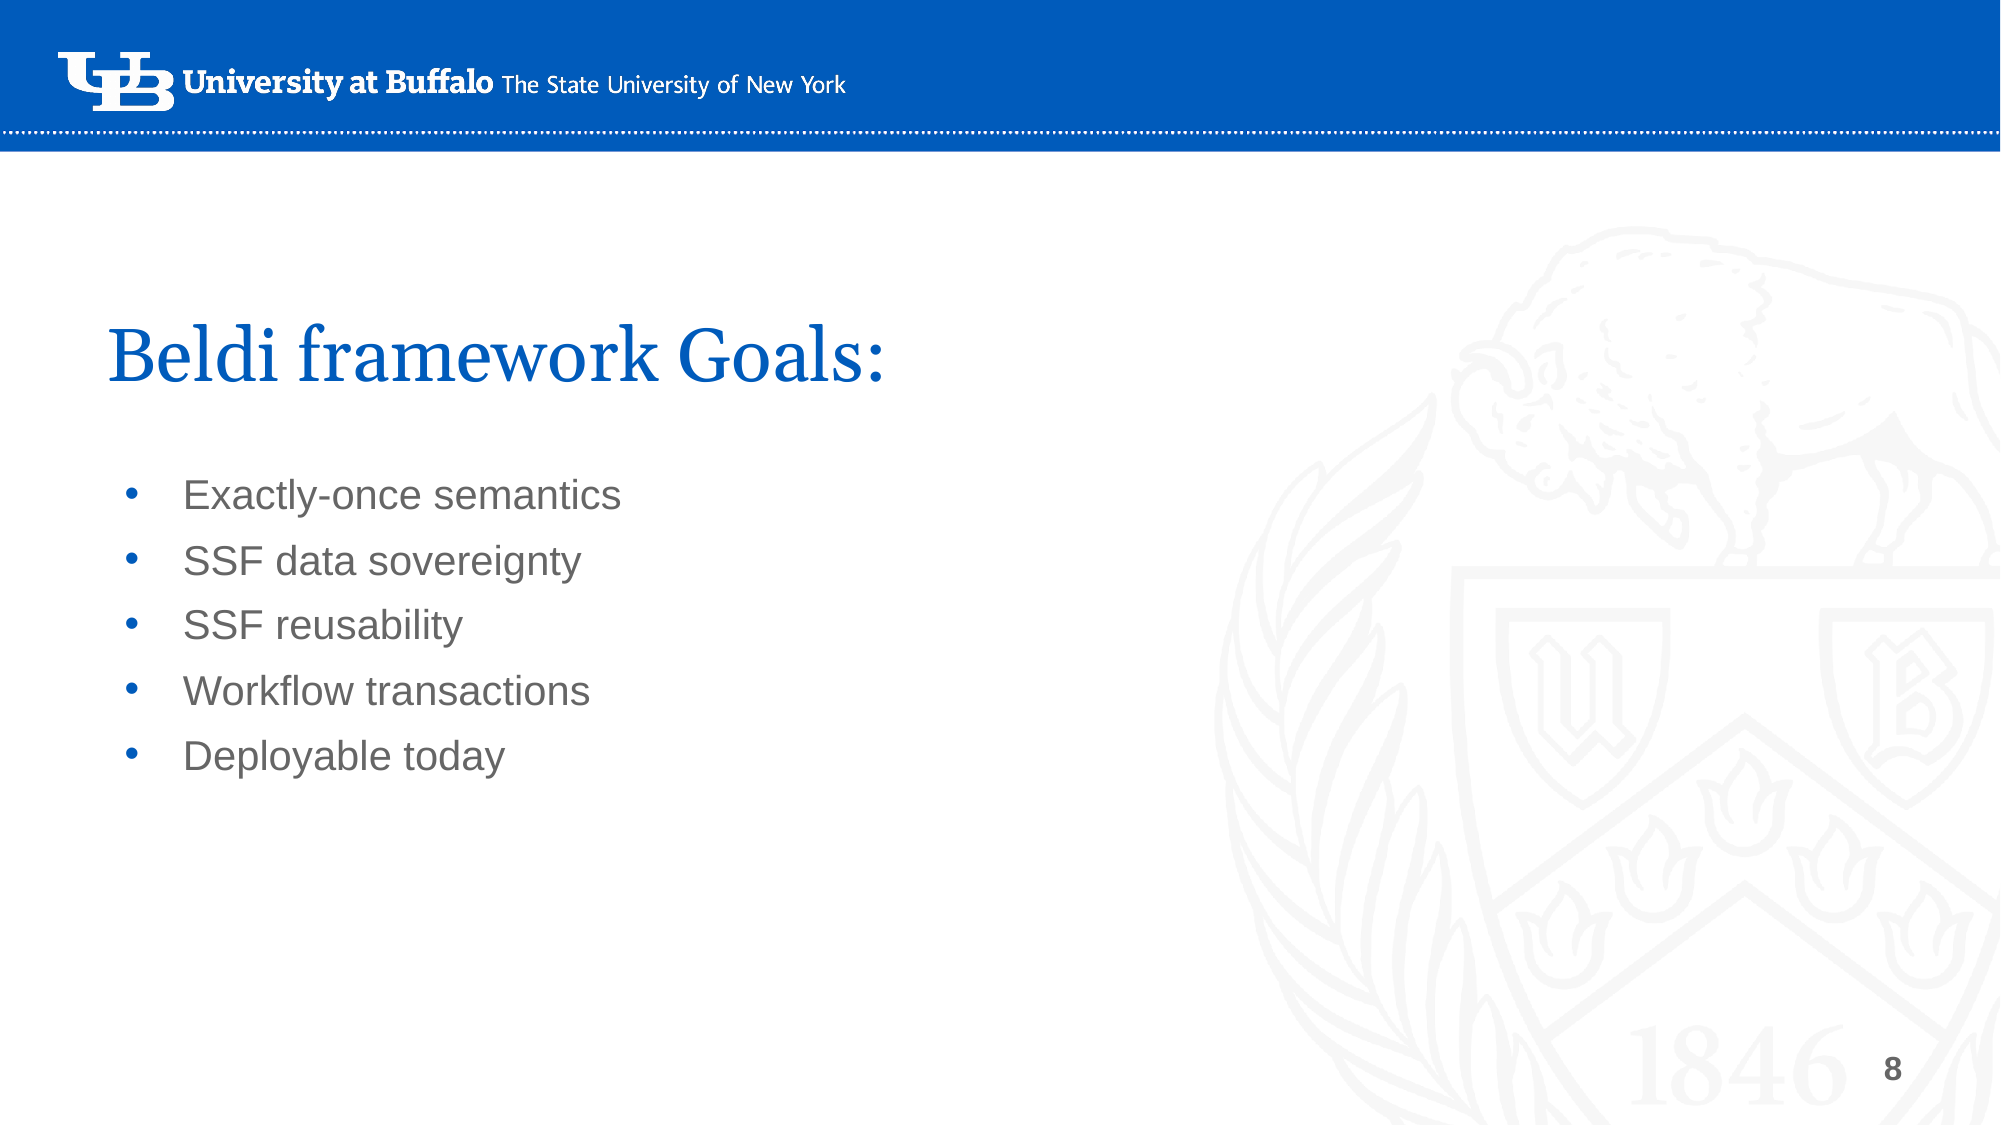

# Beldi framework Goals:
Exactly-once semantics
SSF data sovereignty
SSF reusability
Workflow transactions
Deployable today

8